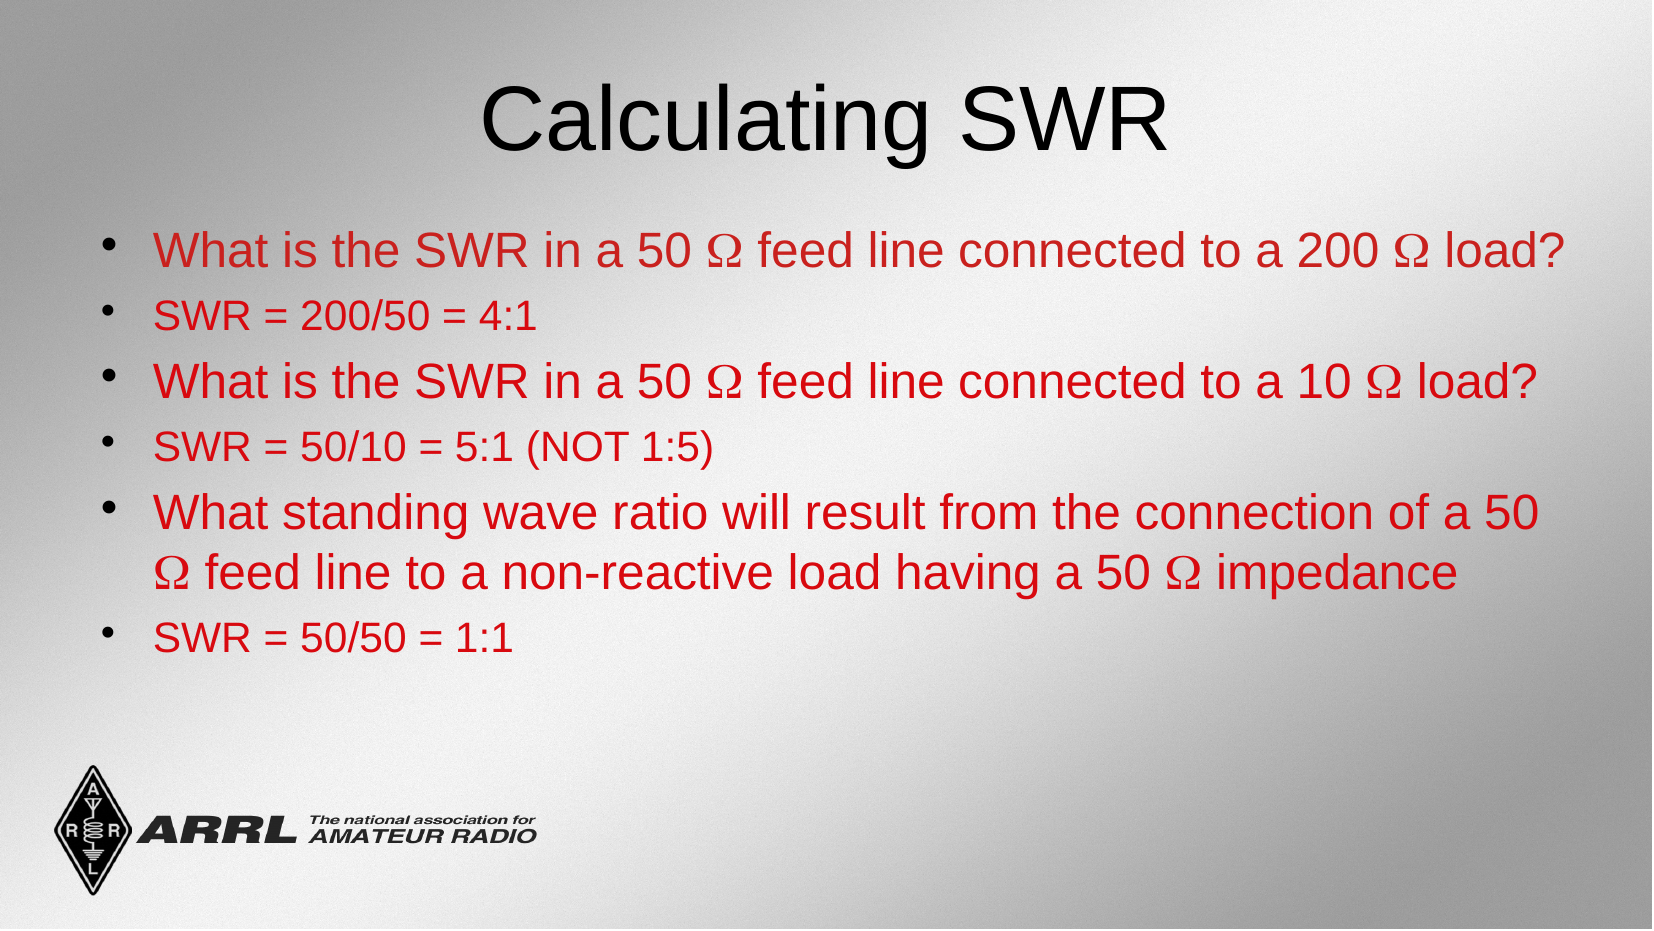

Calculating SWR

What is the SWR in a 50 Ω feed line connected to a 200 Ω load?
SWR = 200/50 = 4:1
What is the SWR in a 50 Ω feed line connected to a 10 Ω load?
SWR = 50/10 = 5:1 (NOT 1:5)
What standing wave ratio will result from the connection of a 50 Ω feed line to a non-reactive load having a 50 Ω impedance
SWR = 50/50 = 1:1